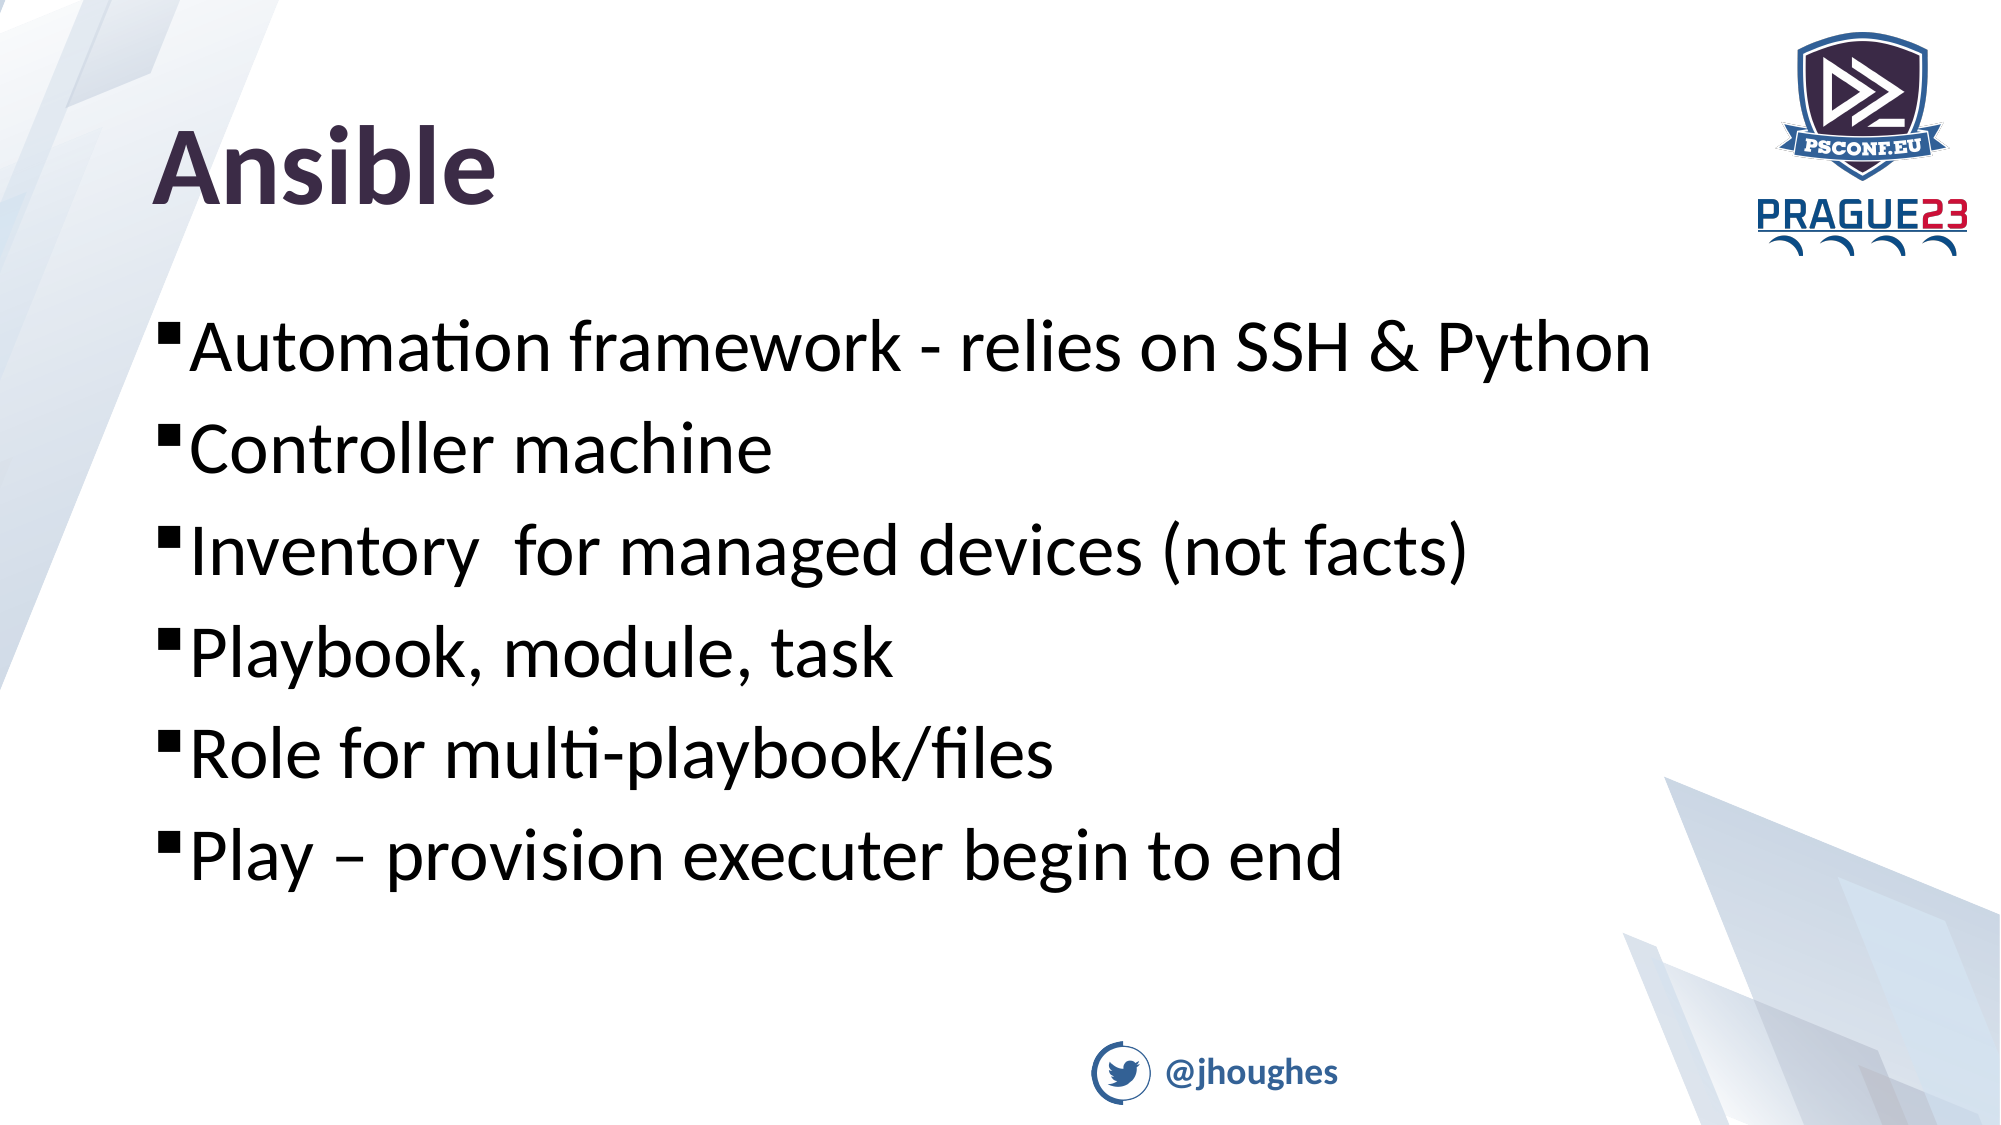

# Ansible
Automation framework - relies on SSH & Python
Controller machine
Inventory  for managed devices (not facts)
Playbook, module, task
Role for multi-playbook/files
Play – provision executer begin to end